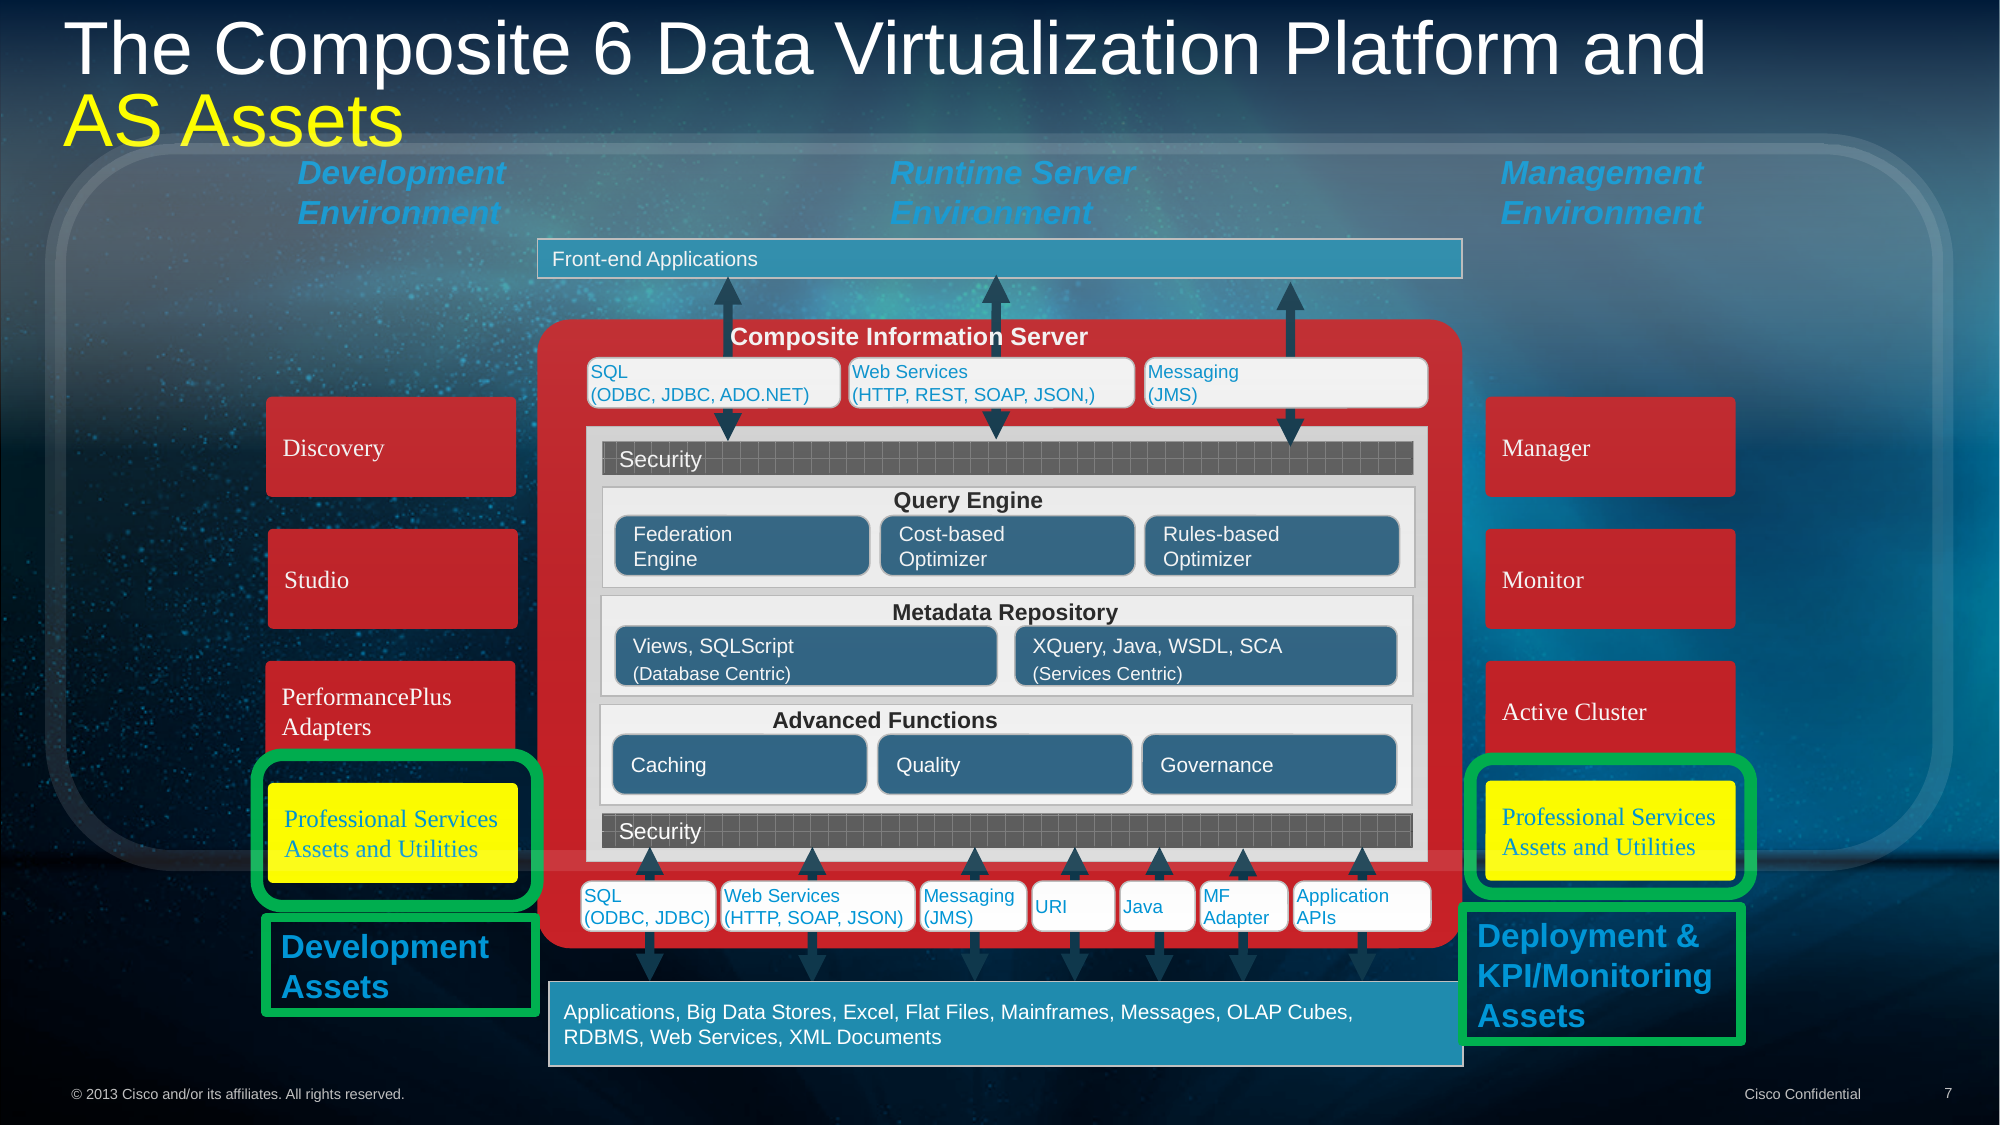

# The Composite 6 Data Virtualization Platform and AS Assets
Development
Environment
Runtime Server
Environment
Management
Environment
Front-end Applications

Composite Information Server

SQL
(ODBC, JDBC, ADO.NET)
Web Services
(HTTP, REST, SOAP, JSON,)
Messaging
(JMS)
Discovery
Manager

Security
Query Engine

Federation
Engine
Cost-based
Optimizer
Rules-based
Optimizer
Studio
Monitor
Metadata Repository

Views, SQLScript
(Database Centric)
XQuery, Java, WSDL, SCA
(Services Centric)
PerformancePlus
Adapters
Active Cluster
Advanced Functions

Caching
Quality
Governance

Professional Services Assets and Utilities
Professional Services Assets and Utilities
Security

SQL
(ODBC, JDBC)
Web Services
(HTTP, SOAP, JSON)
Messaging
(JMS)
URI
Java
MF
Adapter
Application
APIs
Deployment & KPI/Monitoring Assets
Development
Assets
Applications, Big Data Stores, Excel, Flat Files, Mainframes, Messages, OLAP Cubes,
RDBMS, Web Services, XML Documents